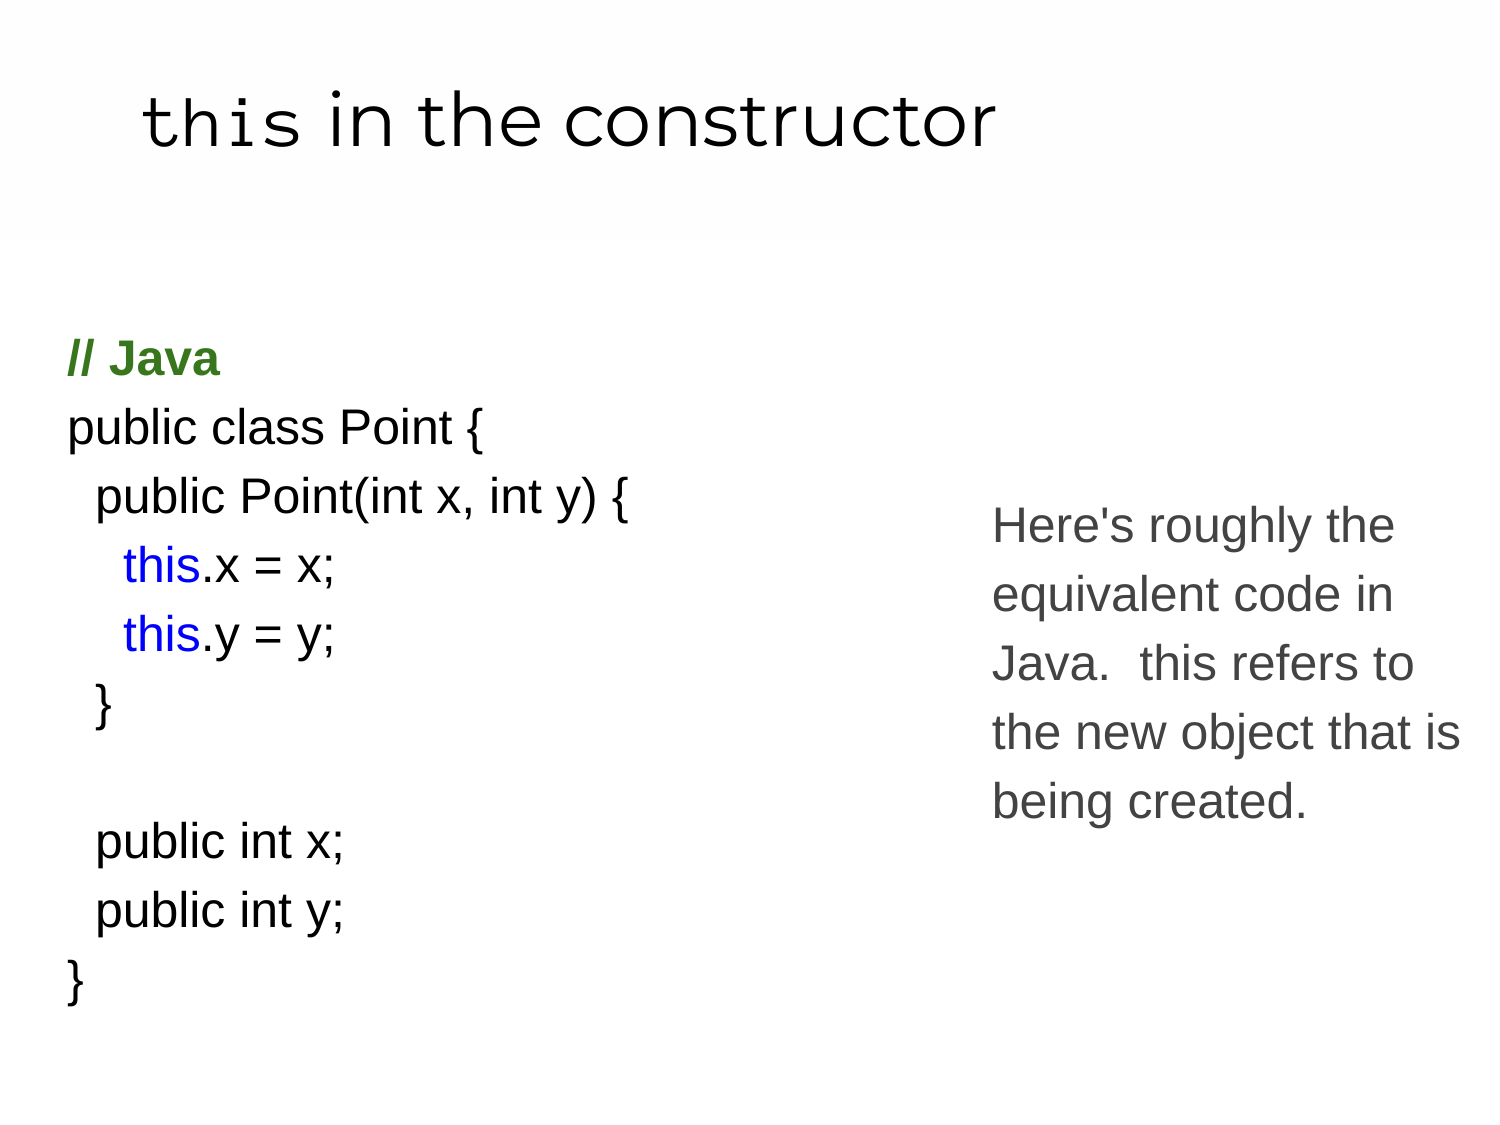

this in the constructor
// Java
public class Point {
  public Point(int x, int y) {
    this.x = x;
    this.y = y;
  }

  public int x;
  public int y;
}

Here's roughly the equivalent code in Java.  this refers to the new object that is being created.